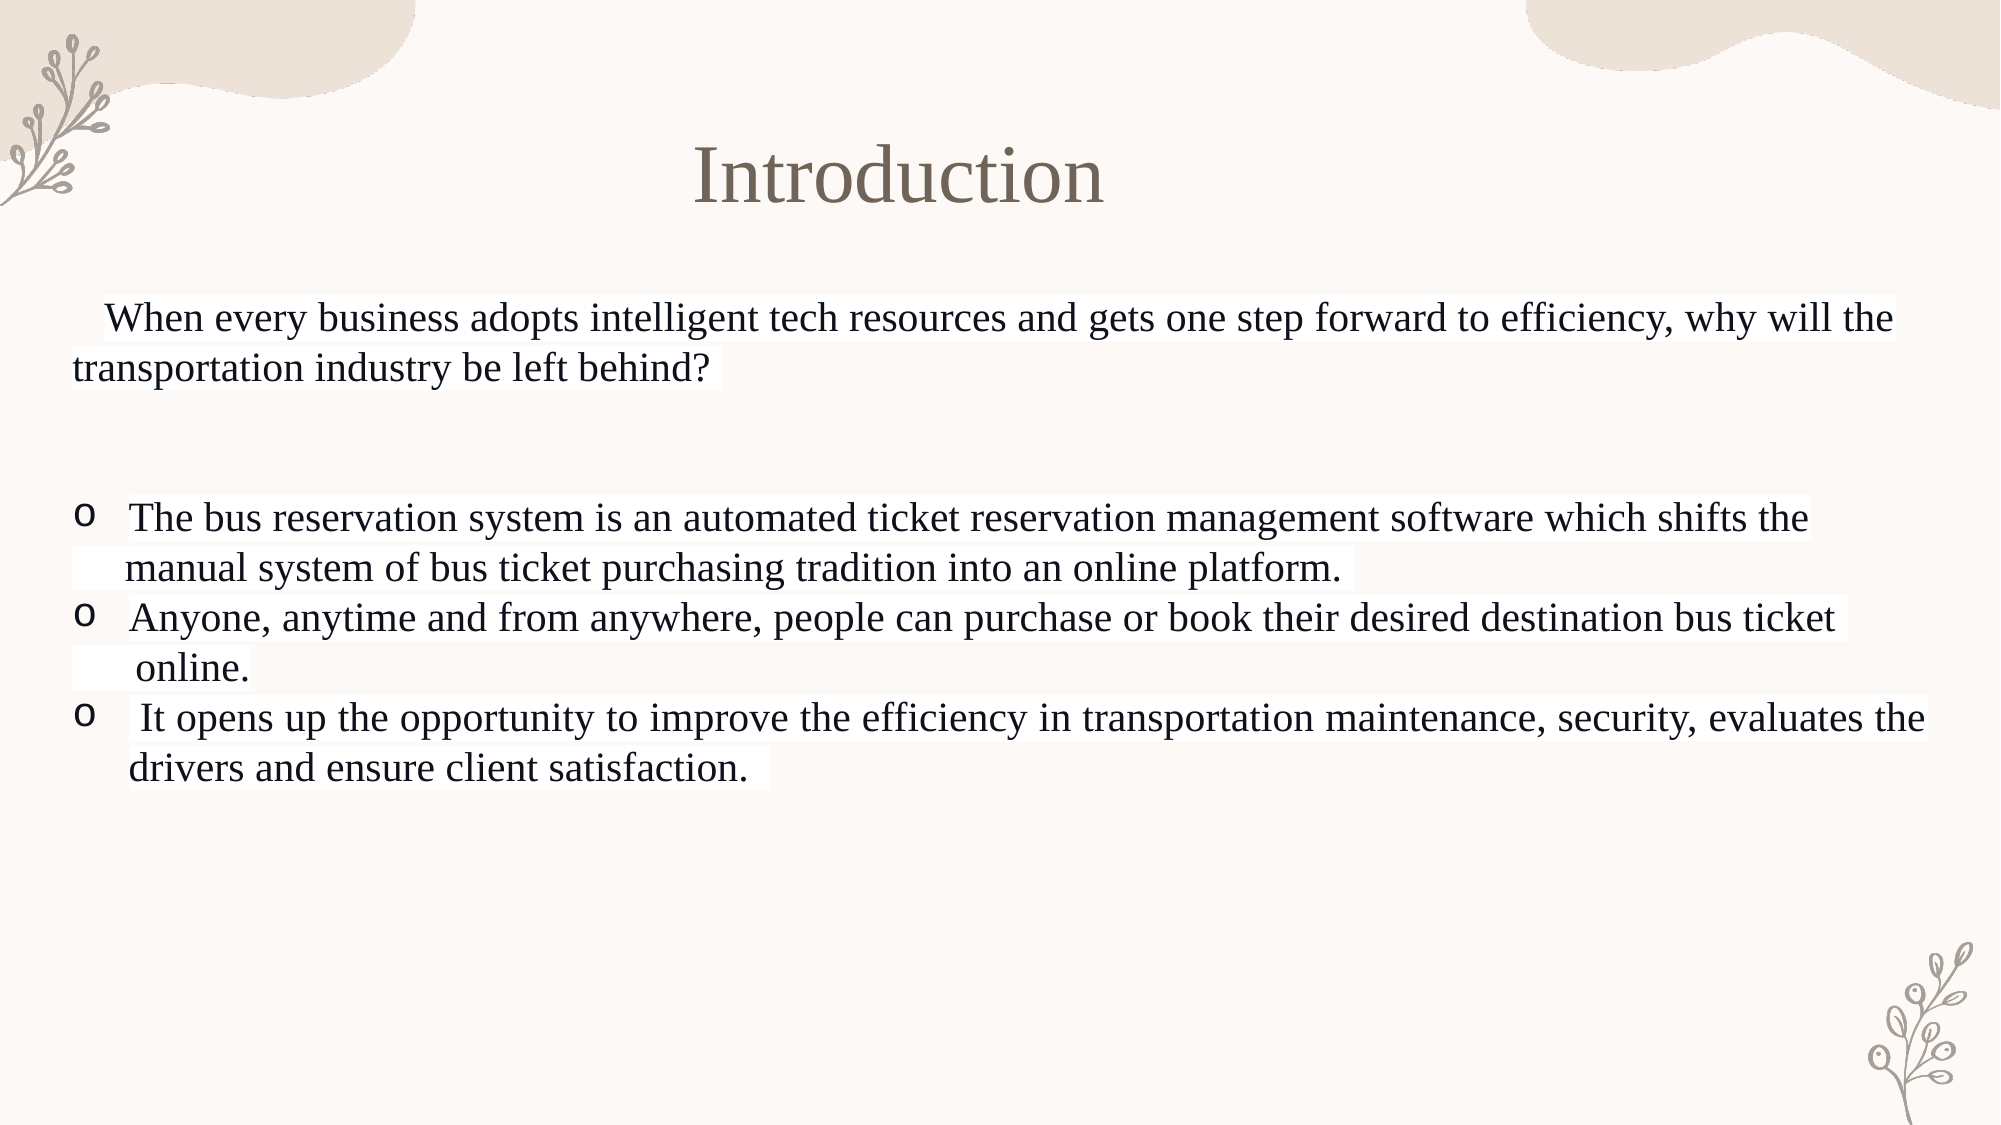

Introduction
When every business adopts intelligent tech resources and gets one step forward to efficiency, why will the
transportation industry be left behind?

The bus reservation system is an automated ticket reservation management software which shifts the
     manual system of bus ticket purchasing tradition into an online platform.
Anyone, anytime and from anywhere, people can purchase or book their desired destination bus ticket
      online.
 It opens up the opportunity to improve the efficiency in transportation maintenance, security, evaluates the drivers and ensure client satisfaction.